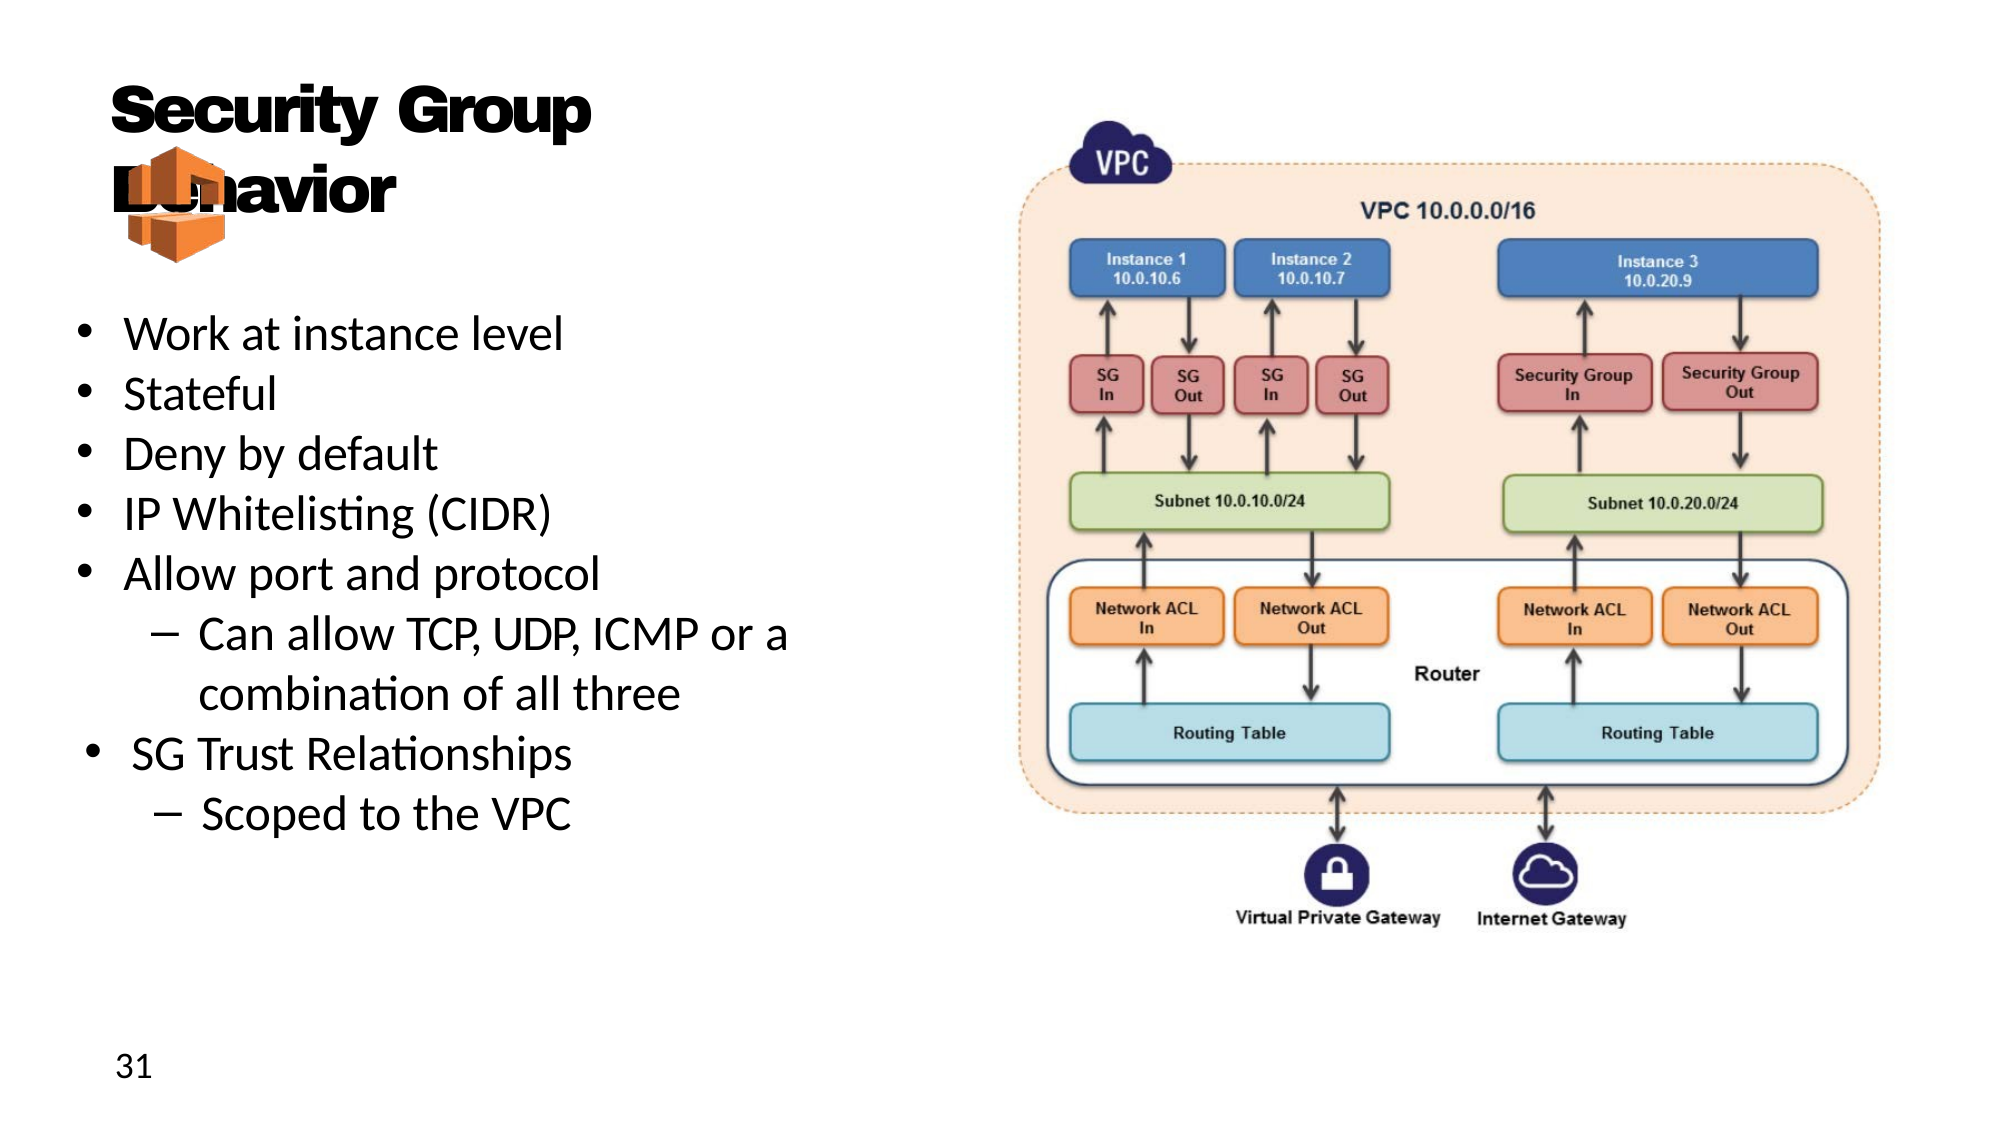

# Security Group Behavior

Work at instance level
Stateful
Deny by default
IP Whitelisting (CIDR)
Allow port and protocol
Can allow TCP, UDP, ICMP or a  combination of all three
SG Trust Relationships
Scoped to the VPC
31